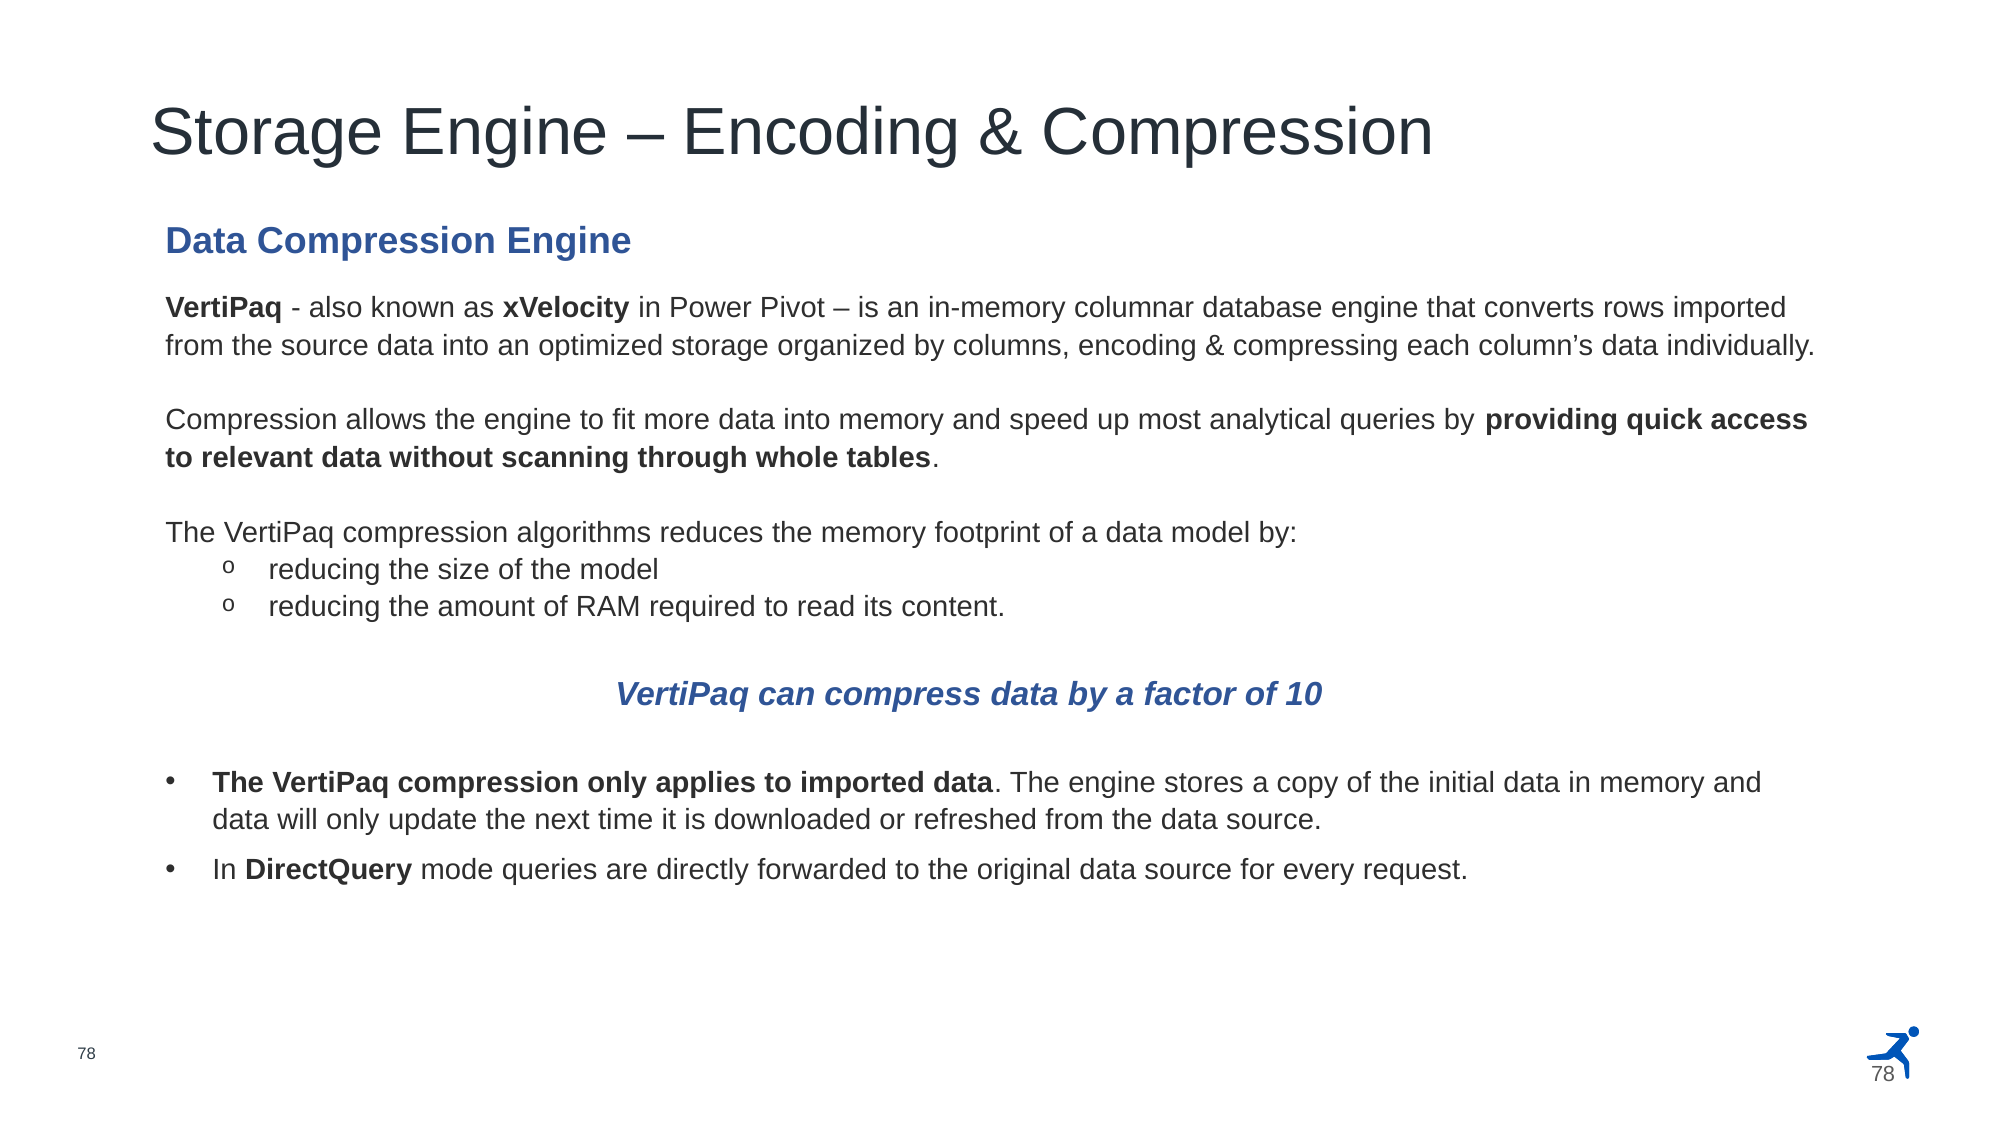

# Storage Engine – Encoding & Compression
Data Compression Engine
VertiPaq - also known as xVelocity in Power Pivot – is an in-memory columnar database engine that converts rows imported from the source data into an optimized storage organized by columns, encoding & compressing each column’s data individually.

Compression allows the engine to fit more data into memory and speed up most analytical queries by providing quick access to relevant data without scanning through whole tables.

The VertiPaq compression algorithms reduces the memory footprint of a data model by:
reducing the size of the model
reducing the amount of RAM required to read its content.

			VertiPaq can compress data by a factor of 10

The VertiPaq compression only applies to imported data. The engine stores a copy of the initial data in memory and data will only update the next time it is downloaded or refreshed from the data source.
In DirectQuery mode queries are directly forwarded to the original data source for every request.

78